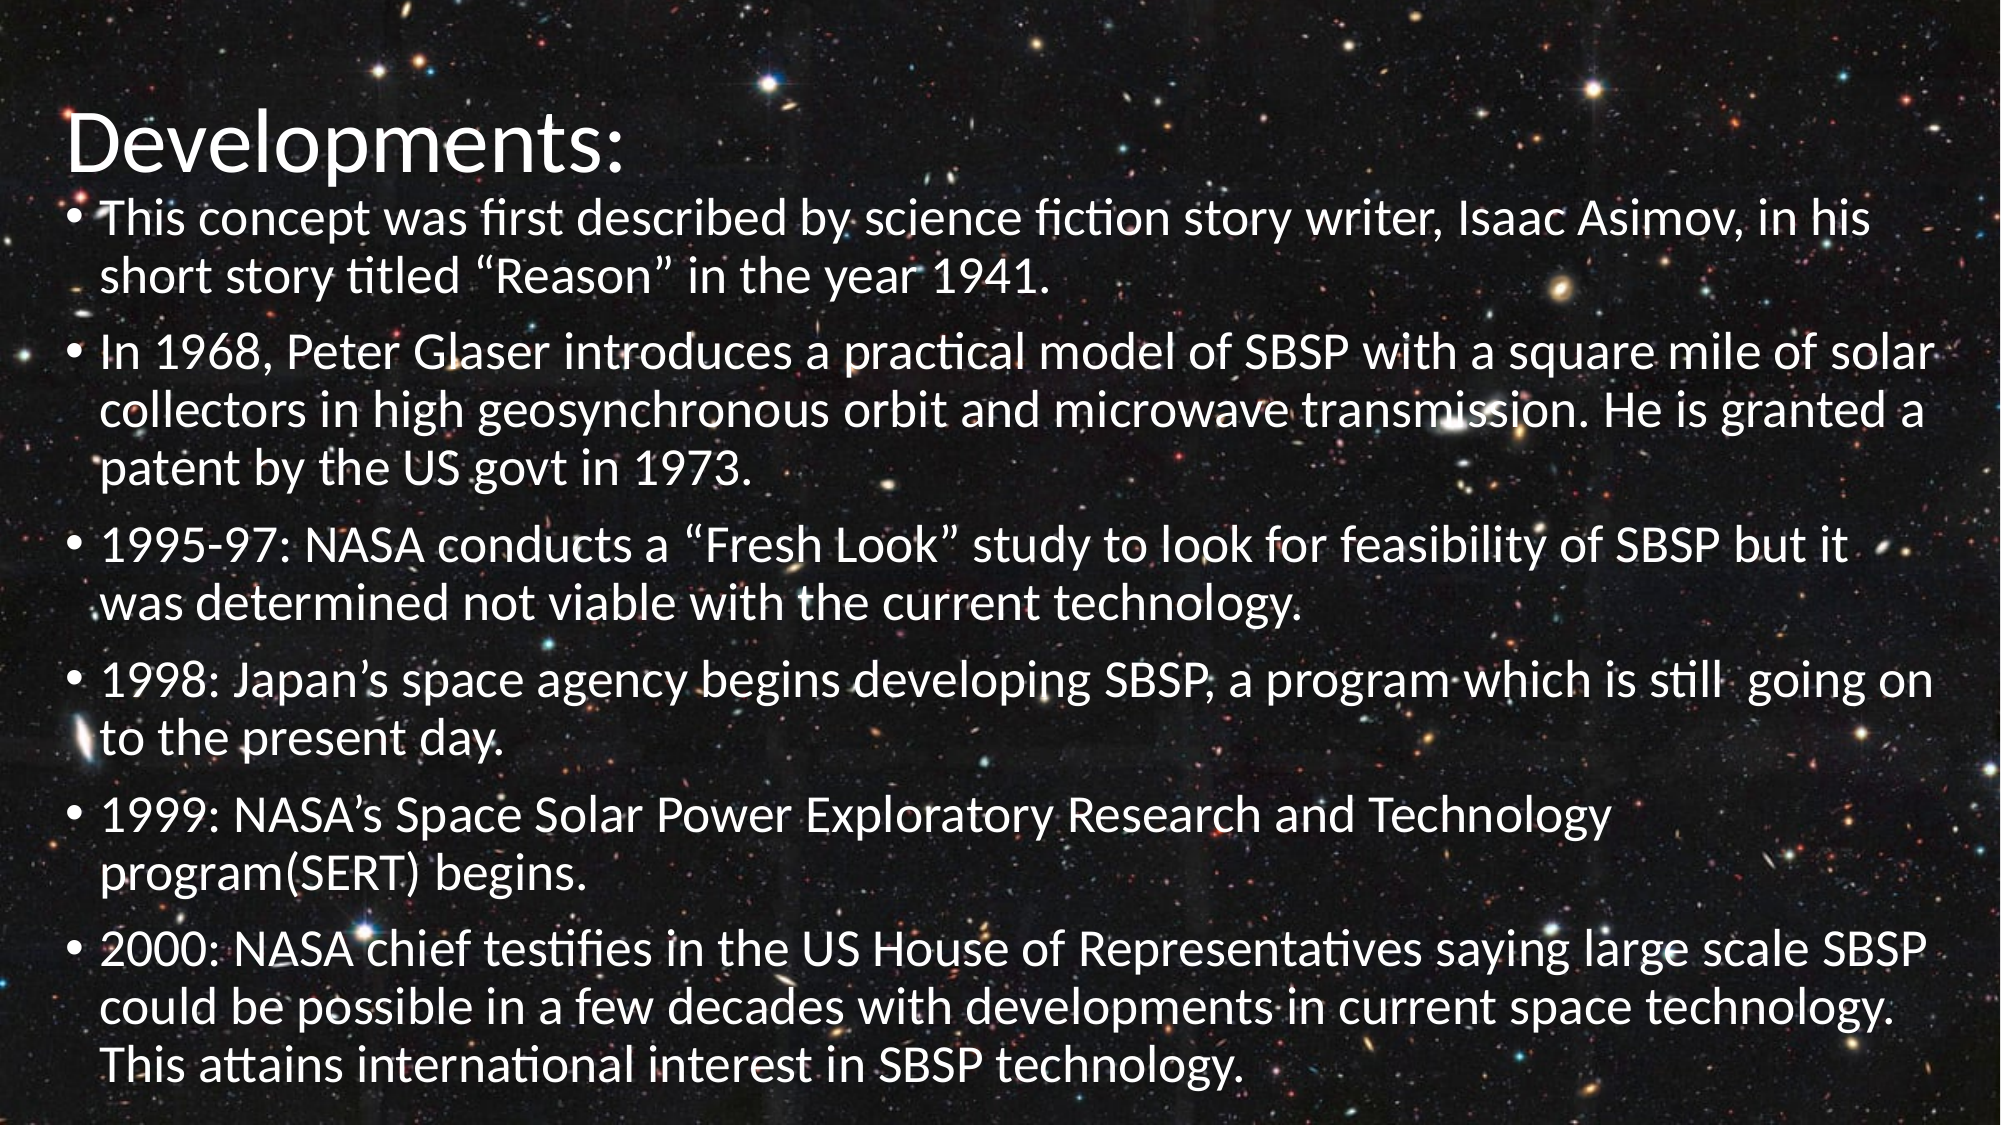

# Developments:
This concept was first described by science fiction story writer, Isaac Asimov, in his short story titled “Reason” in the year 1941.
In 1968, Peter Glaser introduces a practical model of SBSP with a square mile of solar collectors in high geosynchronous orbit and microwave transmission. He is granted a patent by the US govt in 1973.
1995-97: NASA conducts a “Fresh Look” study to look for feasibility of SBSP but it was determined not viable with the current technology.
1998: Japan’s space agency begins developing SBSP, a program which is still  going on to the present day.
1999: NASA’s Space Solar Power Exploratory Research and Technology program(SERT) begins.
2000: NASA chief testifies in the US House of Representatives saying large scale SBSP could be possible in a few decades with developments in current space technology. This attains international interest in SBSP technology.